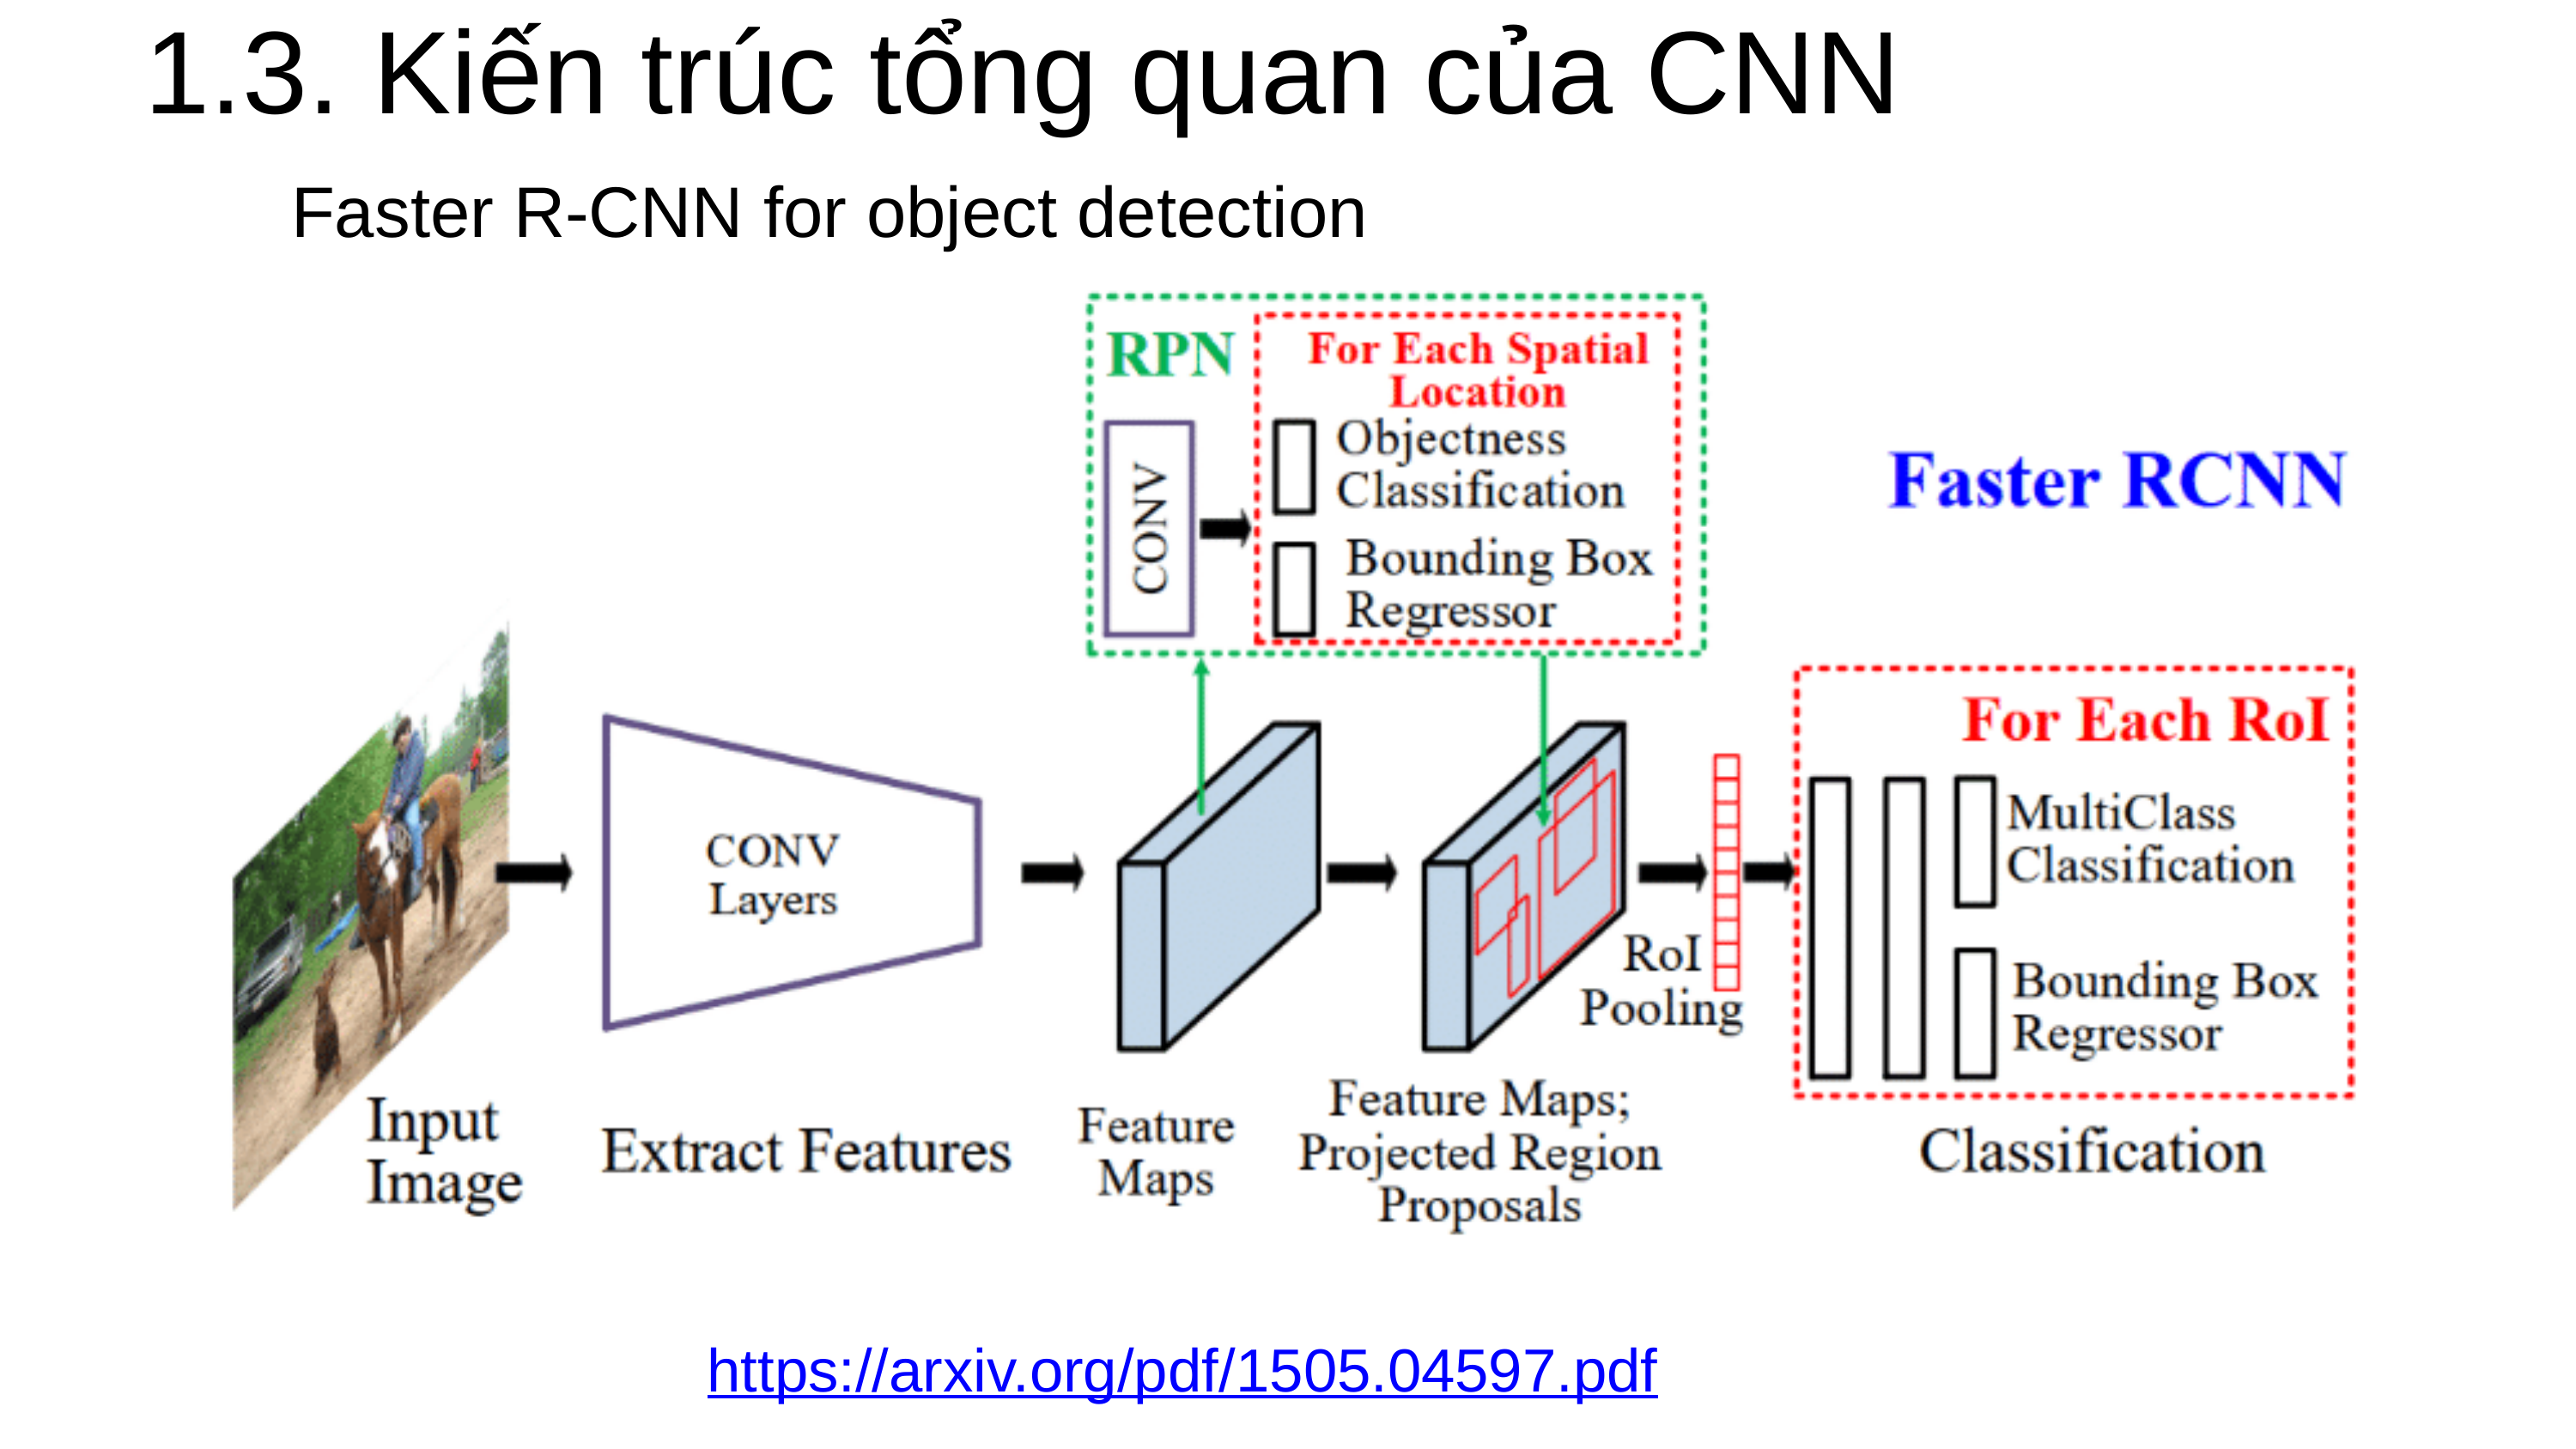

1.3. Kiến trúc tổng quan của CNN
Faster R-CNN for object detection

https://arxiv.org/pdf/1505.04597.pdf